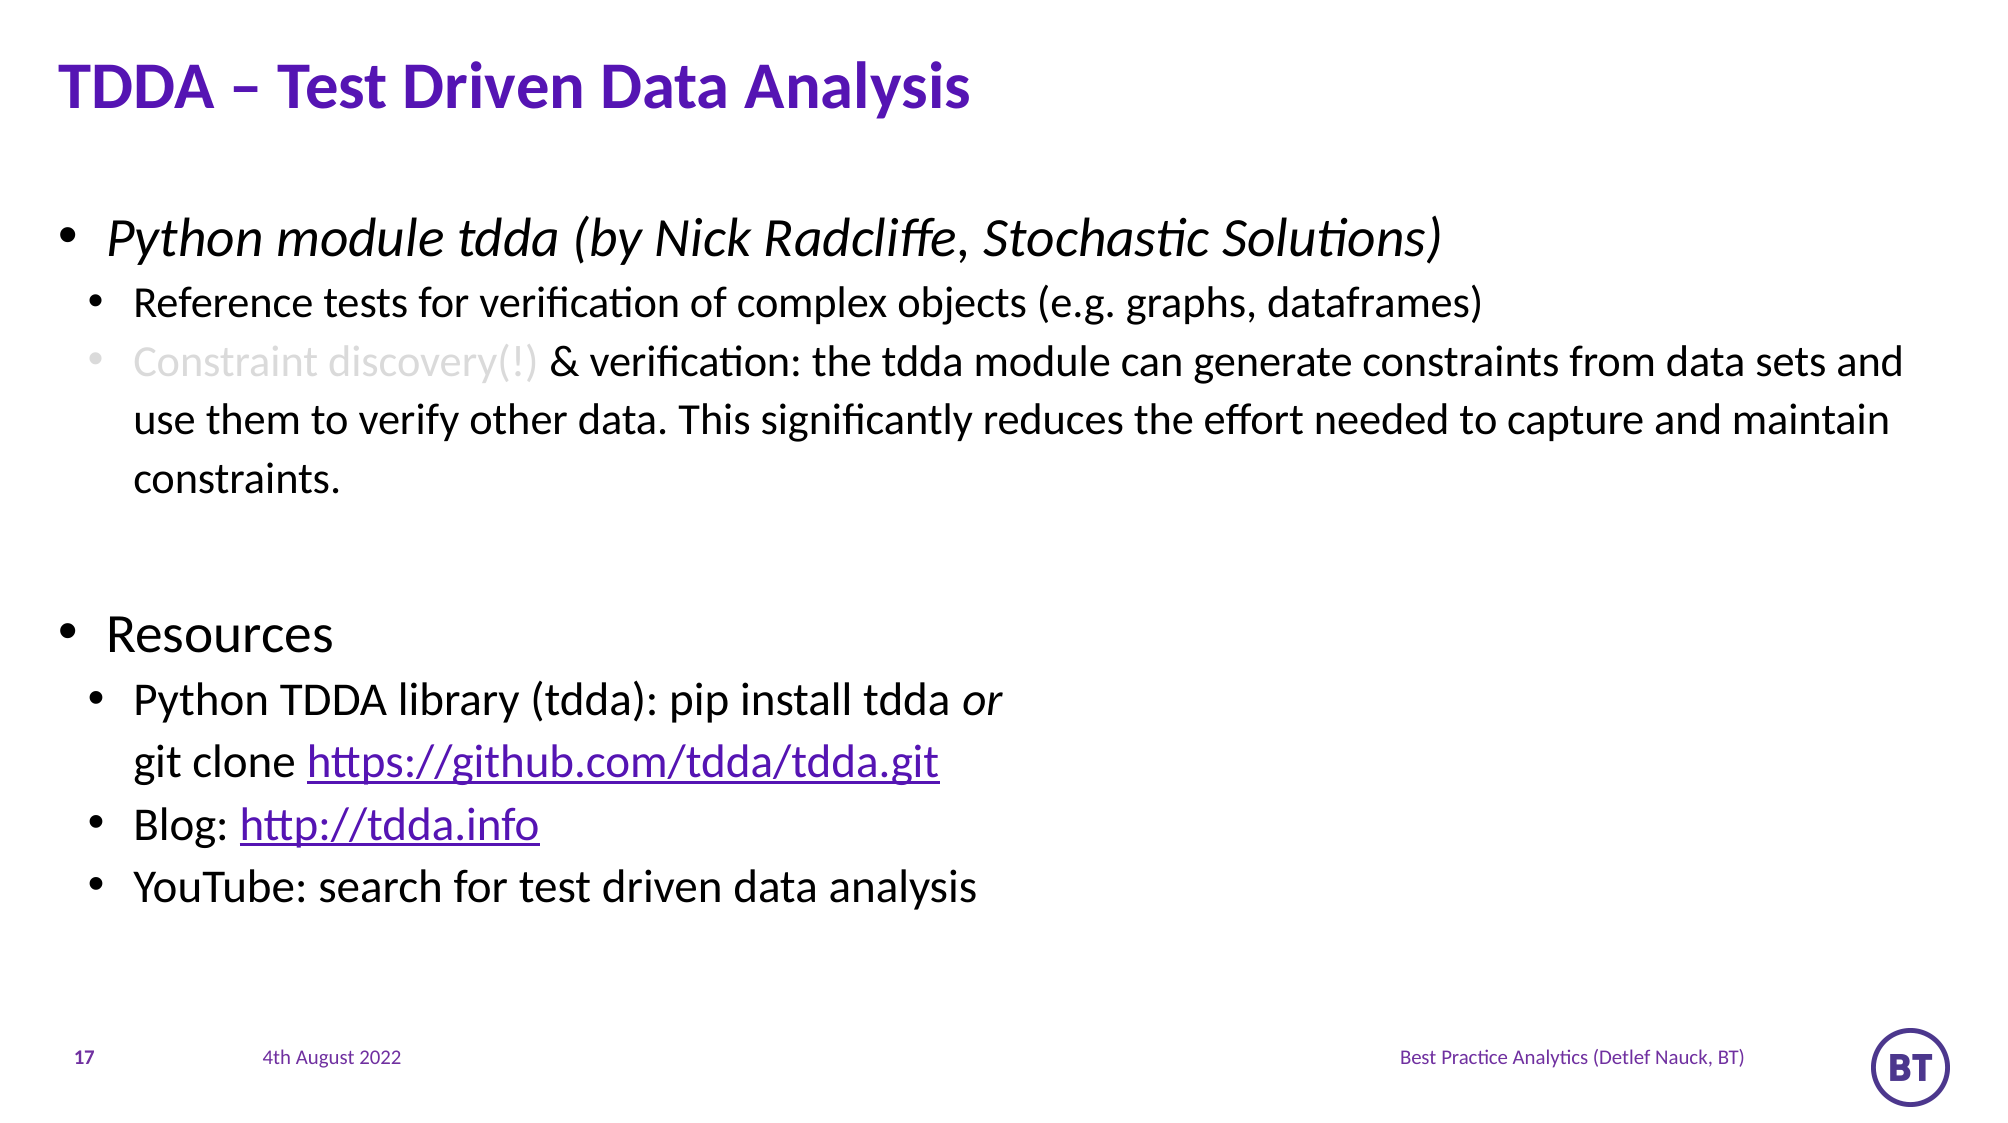

# TDDA – Test Driven Data Analysis
Python module tdda (by Nick Radcliffe, Stochastic Solutions)
Reference tests for verification of complex objects (e.g. graphs, dataframes)
Constraint discovery(!) & verification: the tdda module can generate constraints from data sets and use them to verify other data. This significantly reduces the effort needed to capture and maintain constraints.

Resources
Python TDDA library (tdda): pip install tdda or
git clone https://github.com/tdda/tdda.git
Blog: http://tdda.info
YouTube: search for test driven data analysis
17
Best Practice Analytics (Detlef Nauck, BT)
4th August 2022